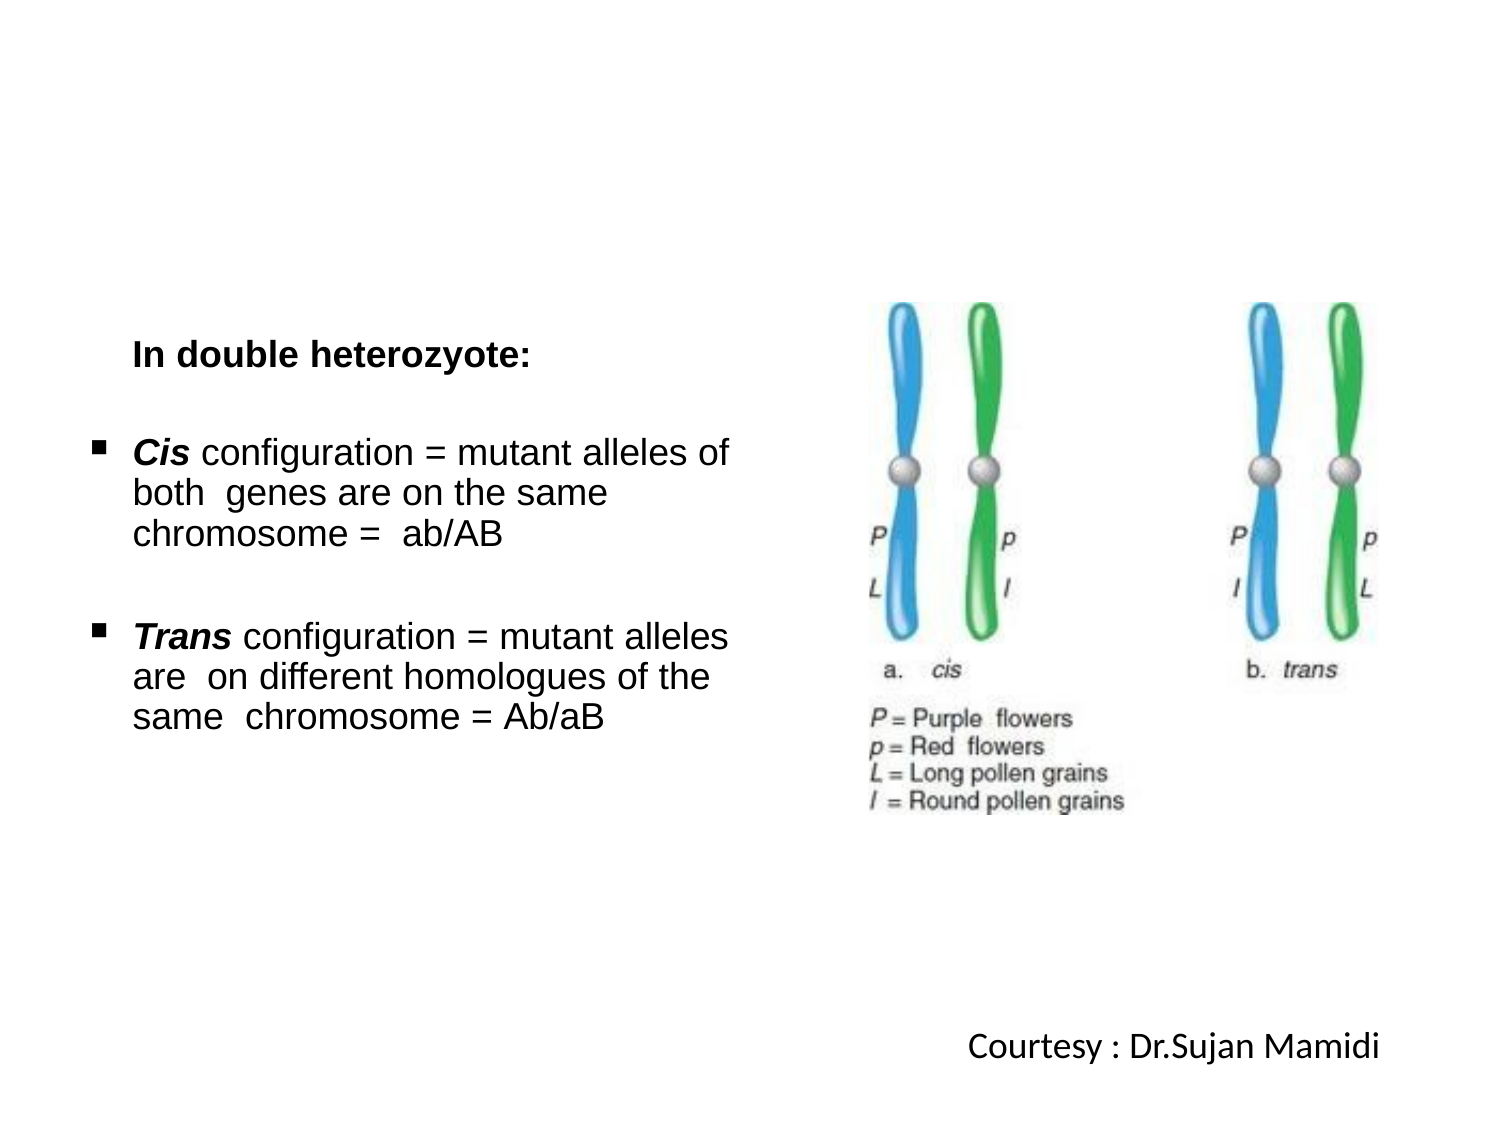

# In double heterozyote:
Cis configuration = mutant alleles of both  genes are on the same chromosome =  ab/AB

Trans configuration = mutant alleles are  on different homologues of the same  chromosome = Ab/aB
Courtesy : Dr.Sujan Mamidi